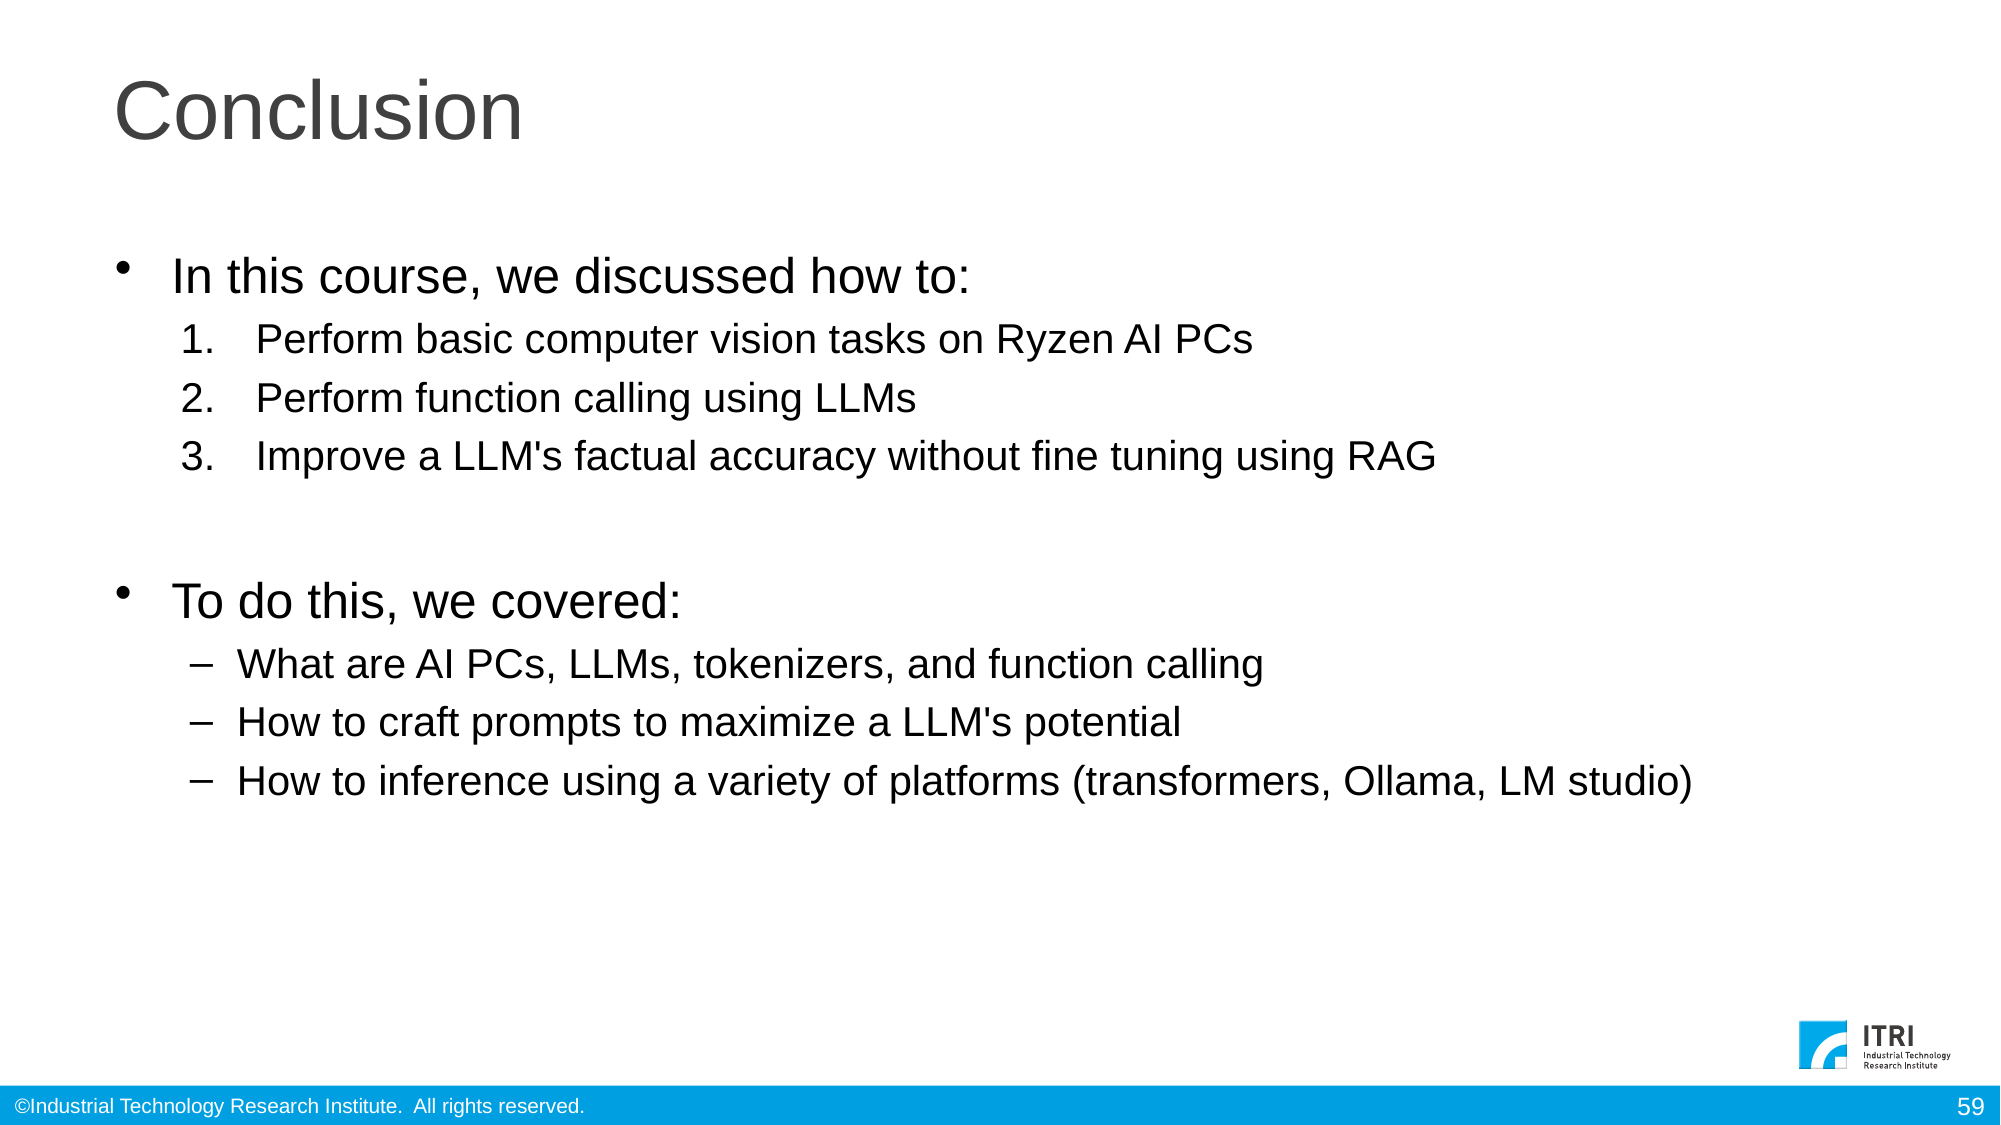

# Conclusion
In this course, we discussed how to:
Perform basic computer vision tasks on Ryzen AI PCs
Perform function calling using LLMs
Improve a LLM's factual accuracy without fine tuning using RAG

To do this, we covered:
What are AI PCs, LLMs, tokenizers, and function calling
How to craft prompts to maximize a LLM's potential
How to inference using a variety of platforms (transformers, Ollama, LM studio)
59